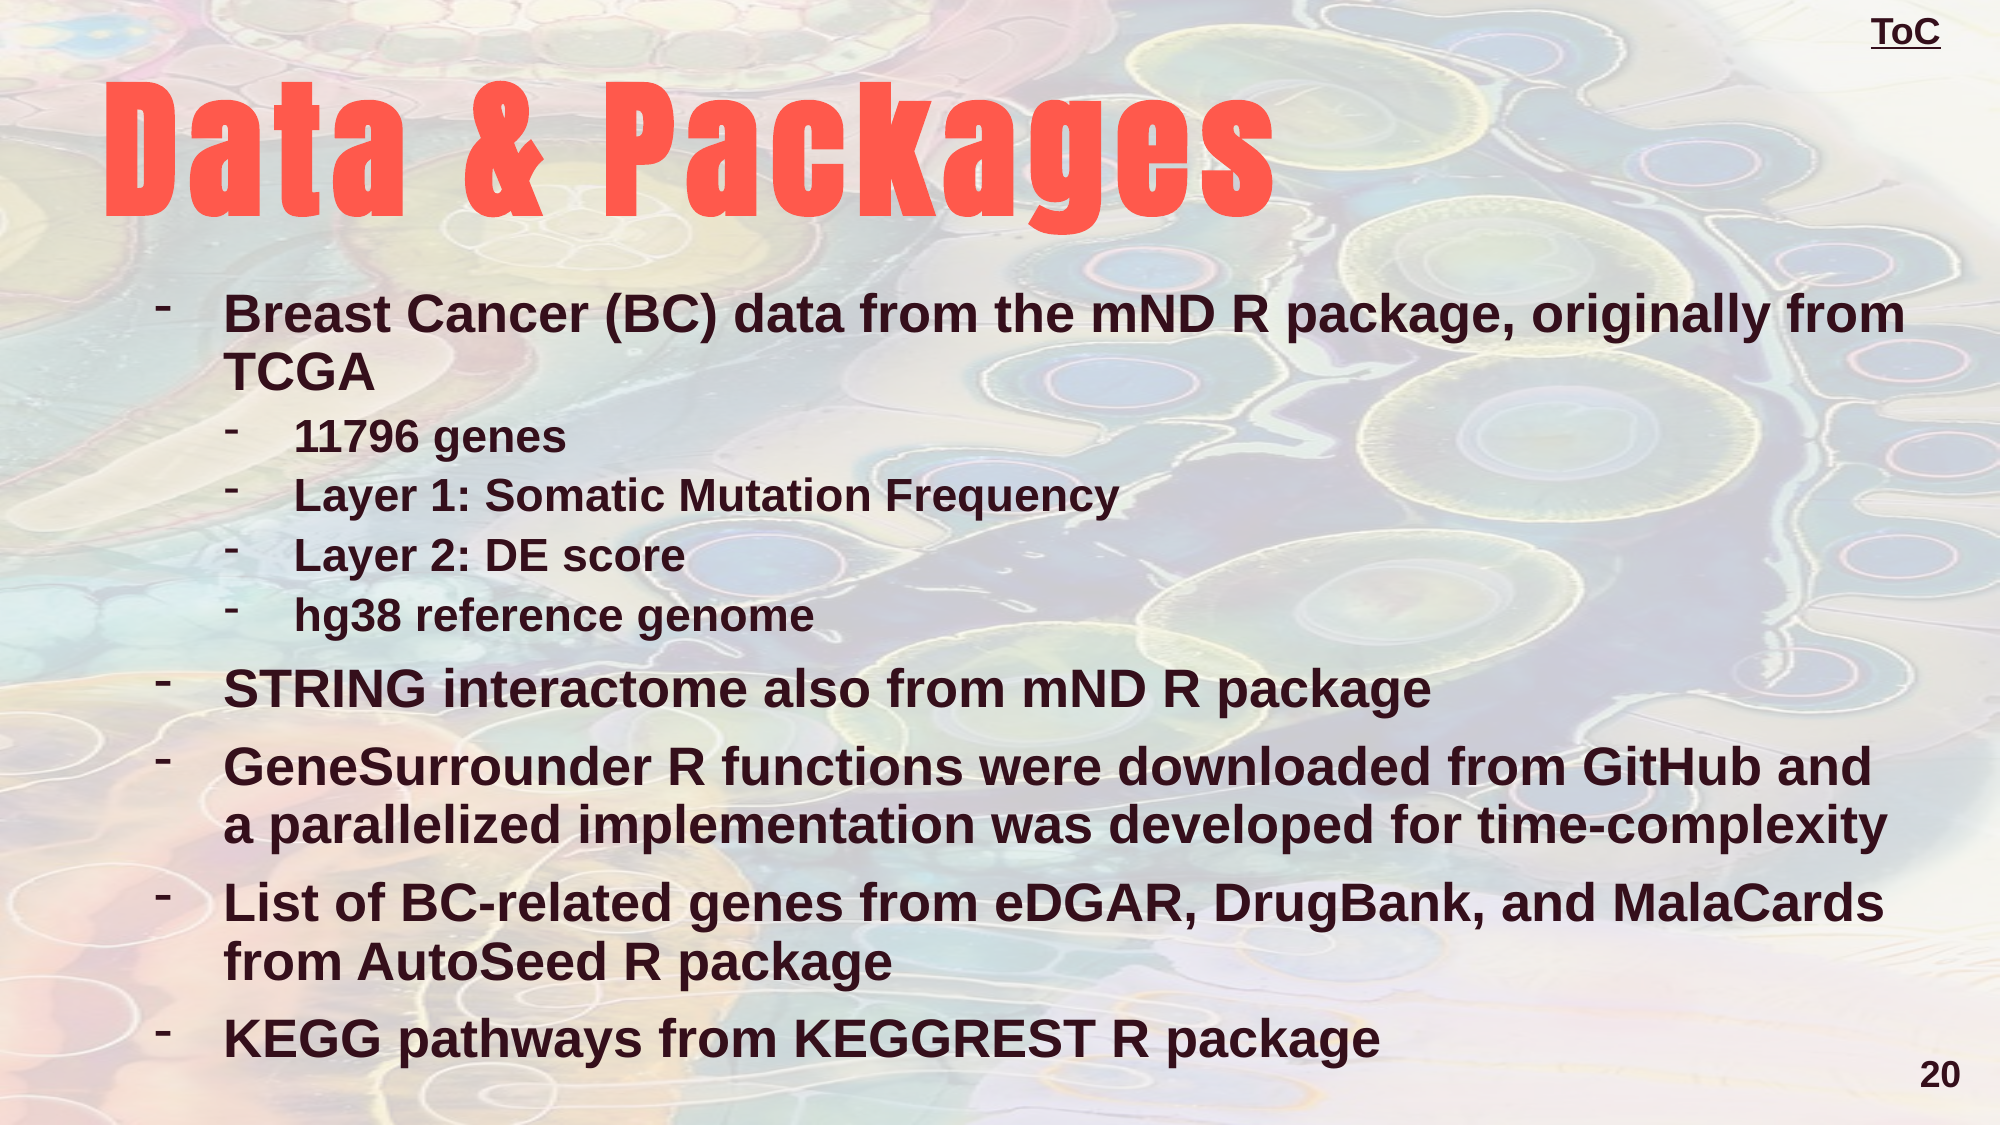

ToC
Data & Packages

Breast Cancer (BC) data from the mND R package, originally from TCGA
11796 genes
Layer 1: Somatic Mutation Frequency
Layer 2: DE score
hg38 reference genome
STRING interactome also from mND R package
GeneSurrounder R functions were downloaded from GitHub and a parallelized implementation was developed for time-complexity
List of BC-related genes from eDGAR, DrugBank, and MalaCards from AutoSeed R package
KEGG pathways from KEGGREST R package
20